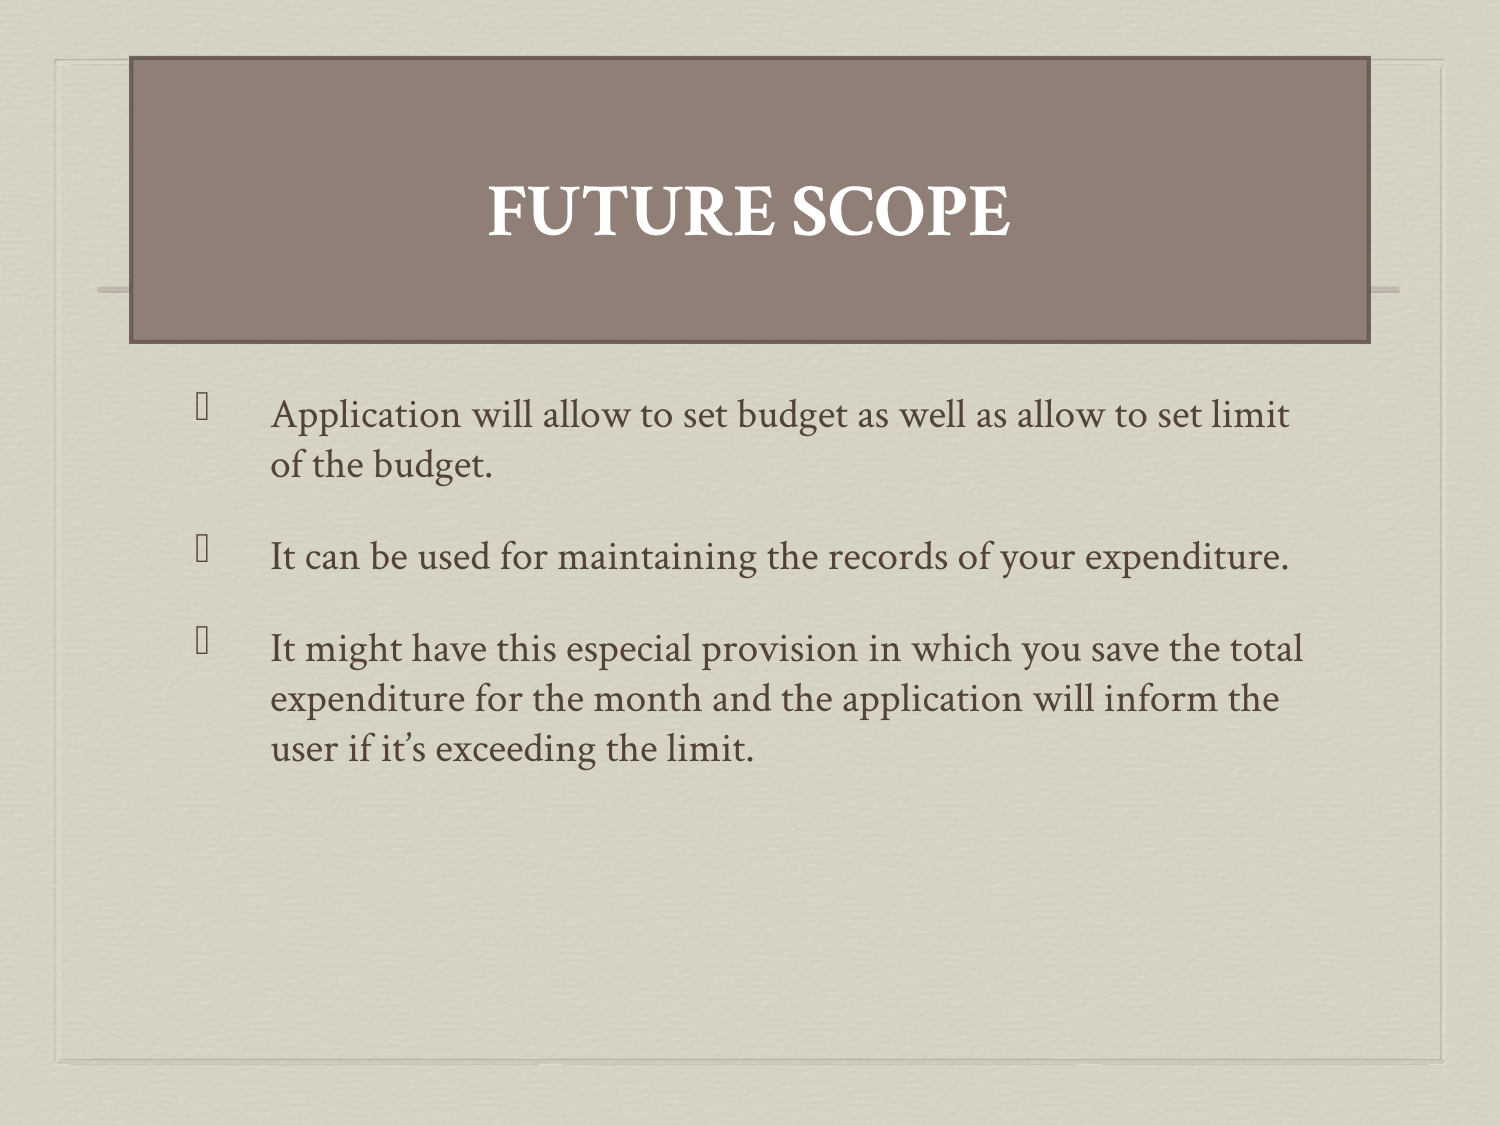

# FUTURE SCOPE
Application will allow to set budget as well as allow to set limit of the budget.
It can be used for maintaining the records of your expenditure.
It might have this especial provision in which you save the total expenditure for the month and the application will inform the user if it’s exceeding the limit.